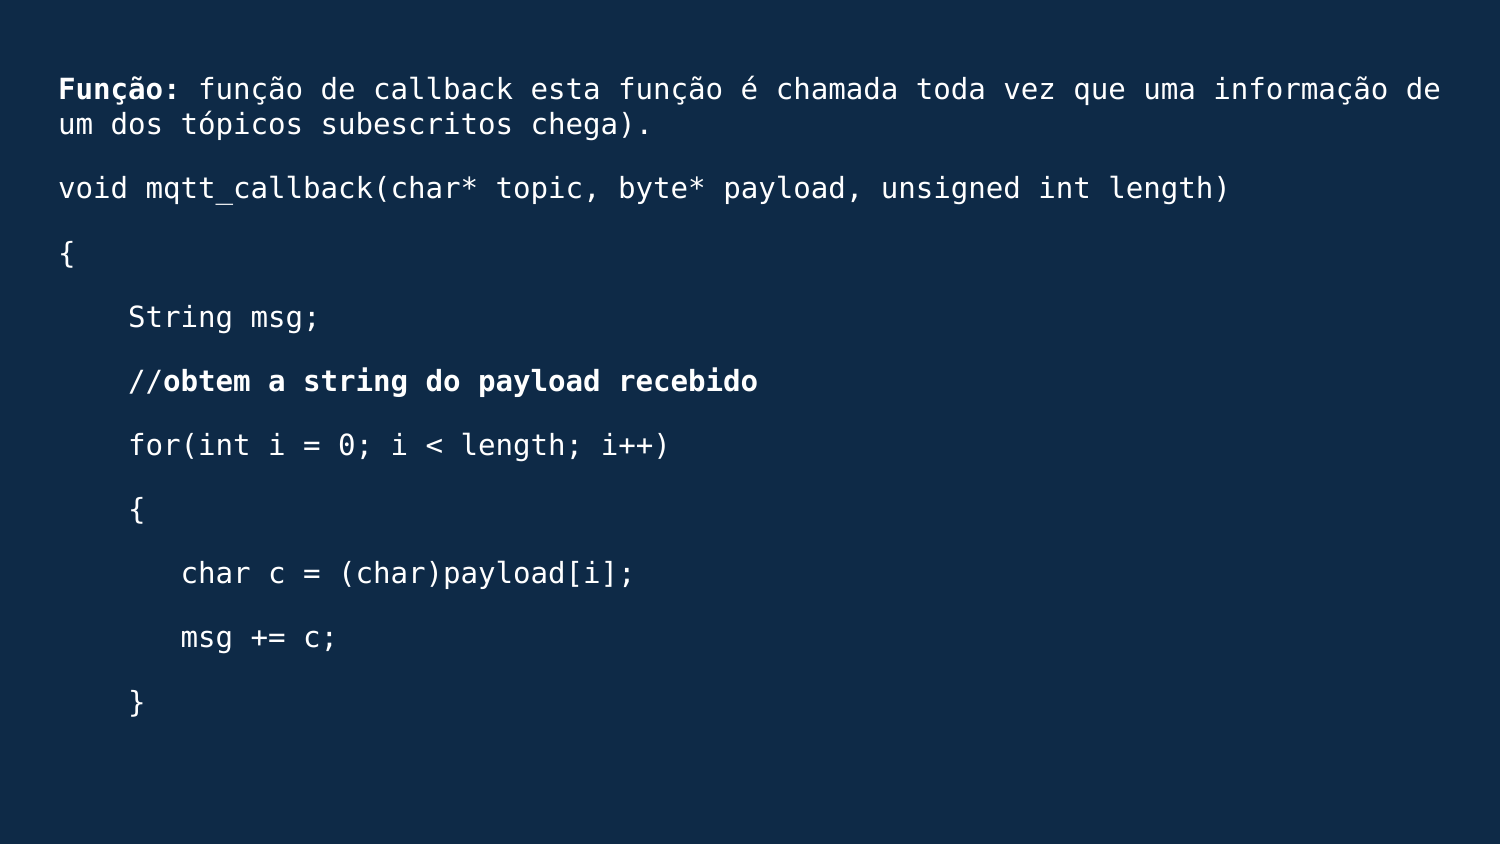

Função: função de callback esta função é chamada toda vez que uma informação de um dos tópicos subescritos chega).
void mqtt_callback(char* topic, byte* payload, unsigned int length)
{
    String msg;
    //obtem a string do payload recebido
    for(int i = 0; i < length; i++)
    {
       char c = (char)payload[i];
       msg += c;
    }